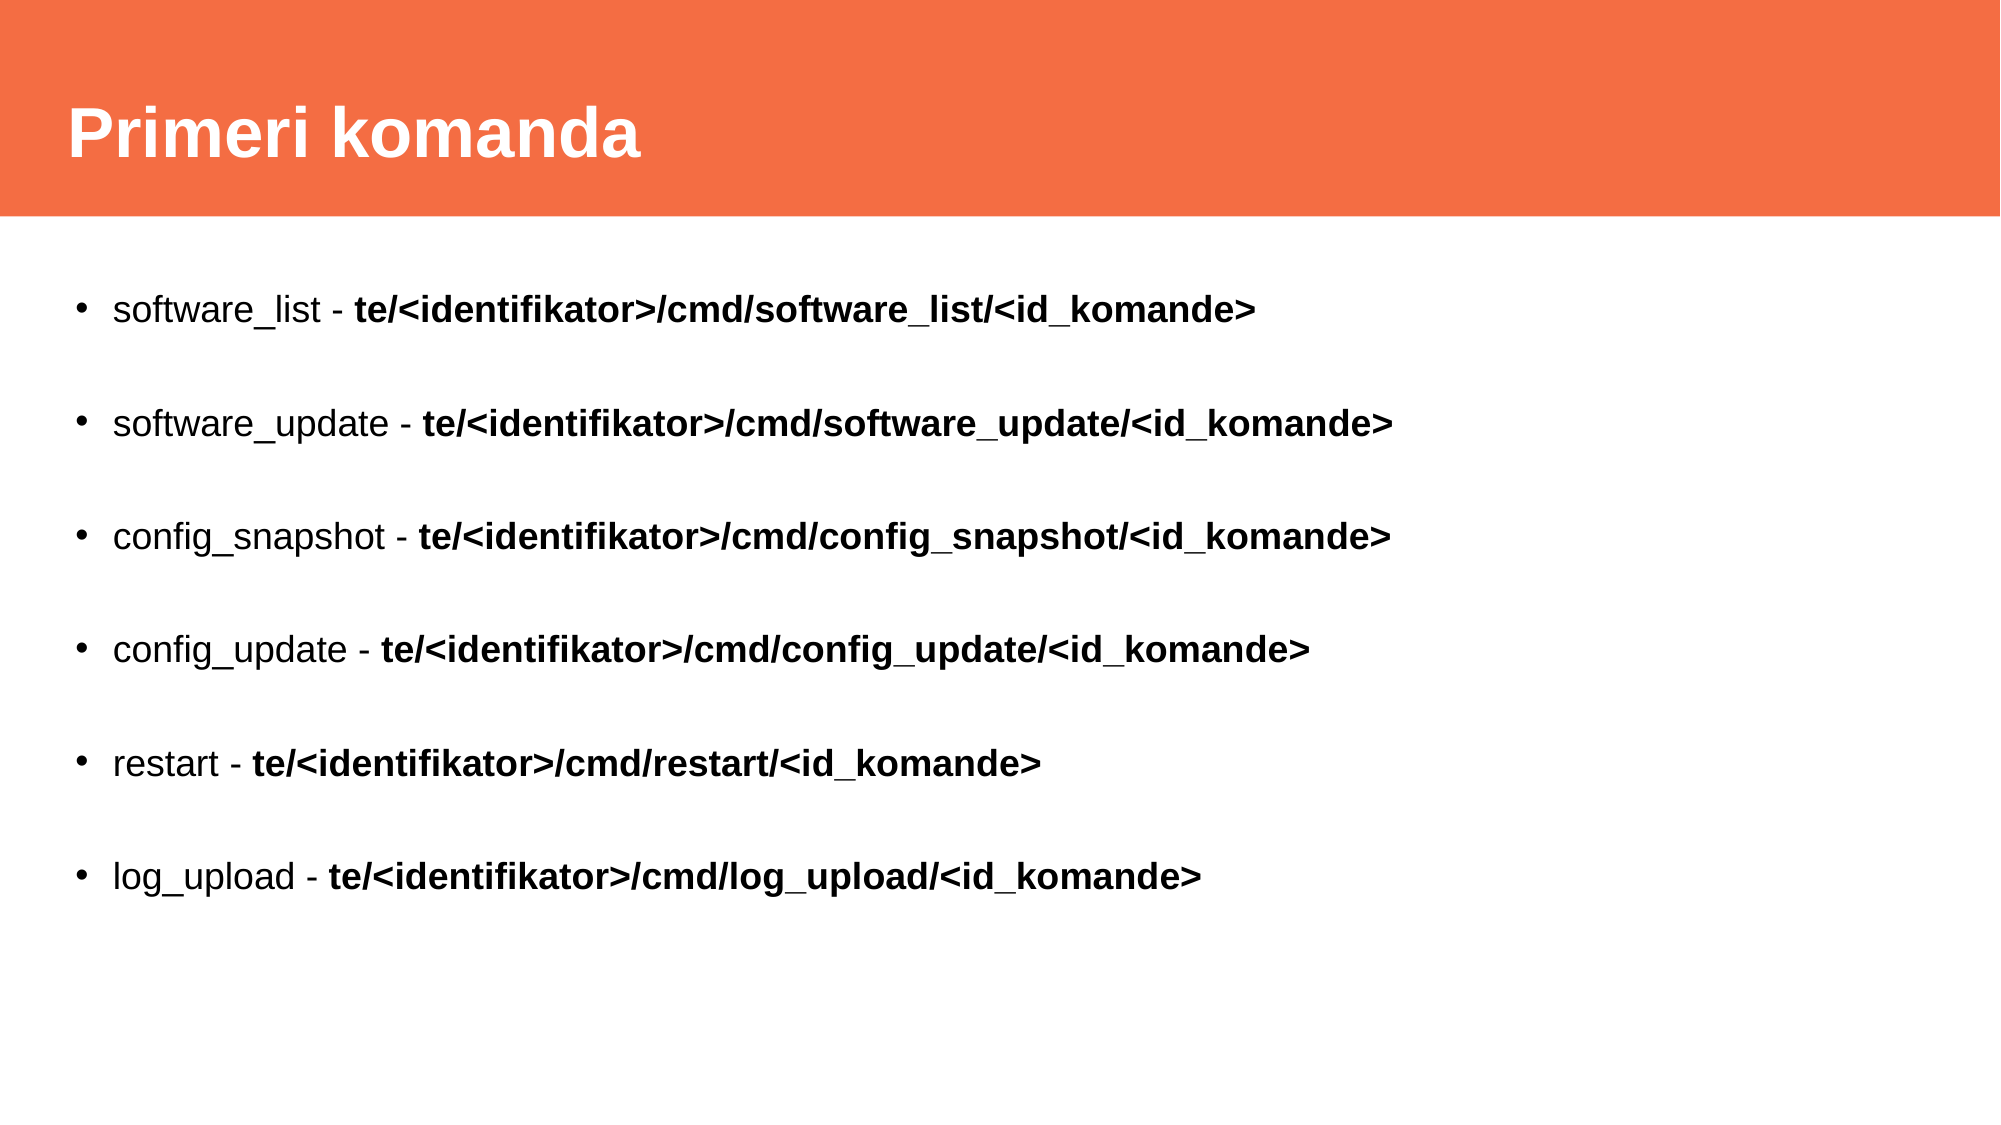

Primeri komanda
software_list - te/<identifikator>/cmd/software_list/<id_komande>
software_update - te/<identifikator>/cmd/software_update/<id_komande>
config_snapshot - te/<identifikator>/cmd/config_snapshot/<id_komande>
config_update - te/<identifikator>/cmd/config_update/<id_komande>
restart - te/<identifikator>/cmd/restart/<id_komande>
log_upload - te/<identifikator>/cmd/log_upload/<id_komande>